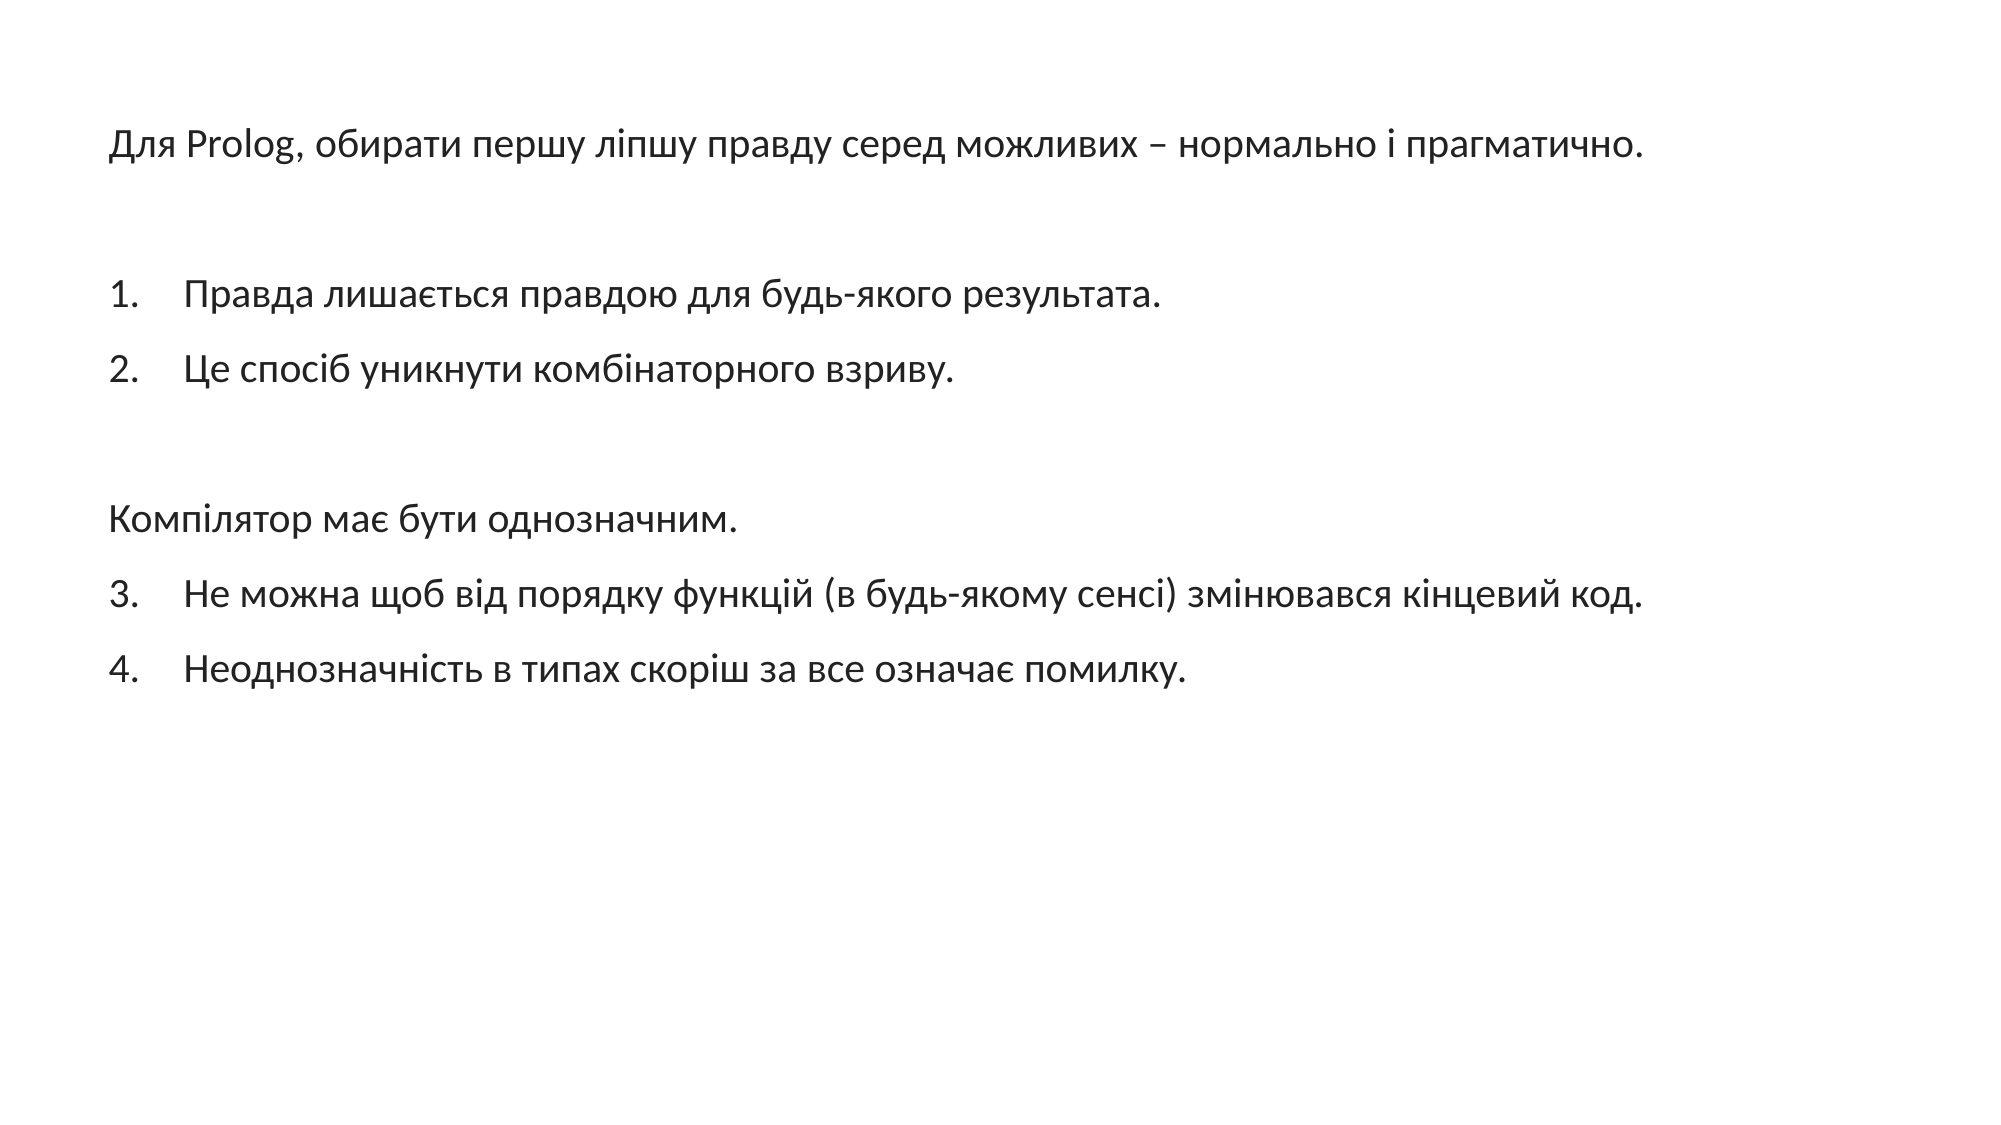

Для Prolog, обирати першу ліпшу правду серед можливих – нормально і прагматично.

Правда лишається правдою для будь-якого результата.
Це спосіб уникнути комбінаторного взриву.

Компілятор має бути однозначним.
Не можна щоб від порядку функцій (в будь-якому сенсі) змінювався кінцевий код.
Неоднозначність в типах скоріш за все означає помилку.